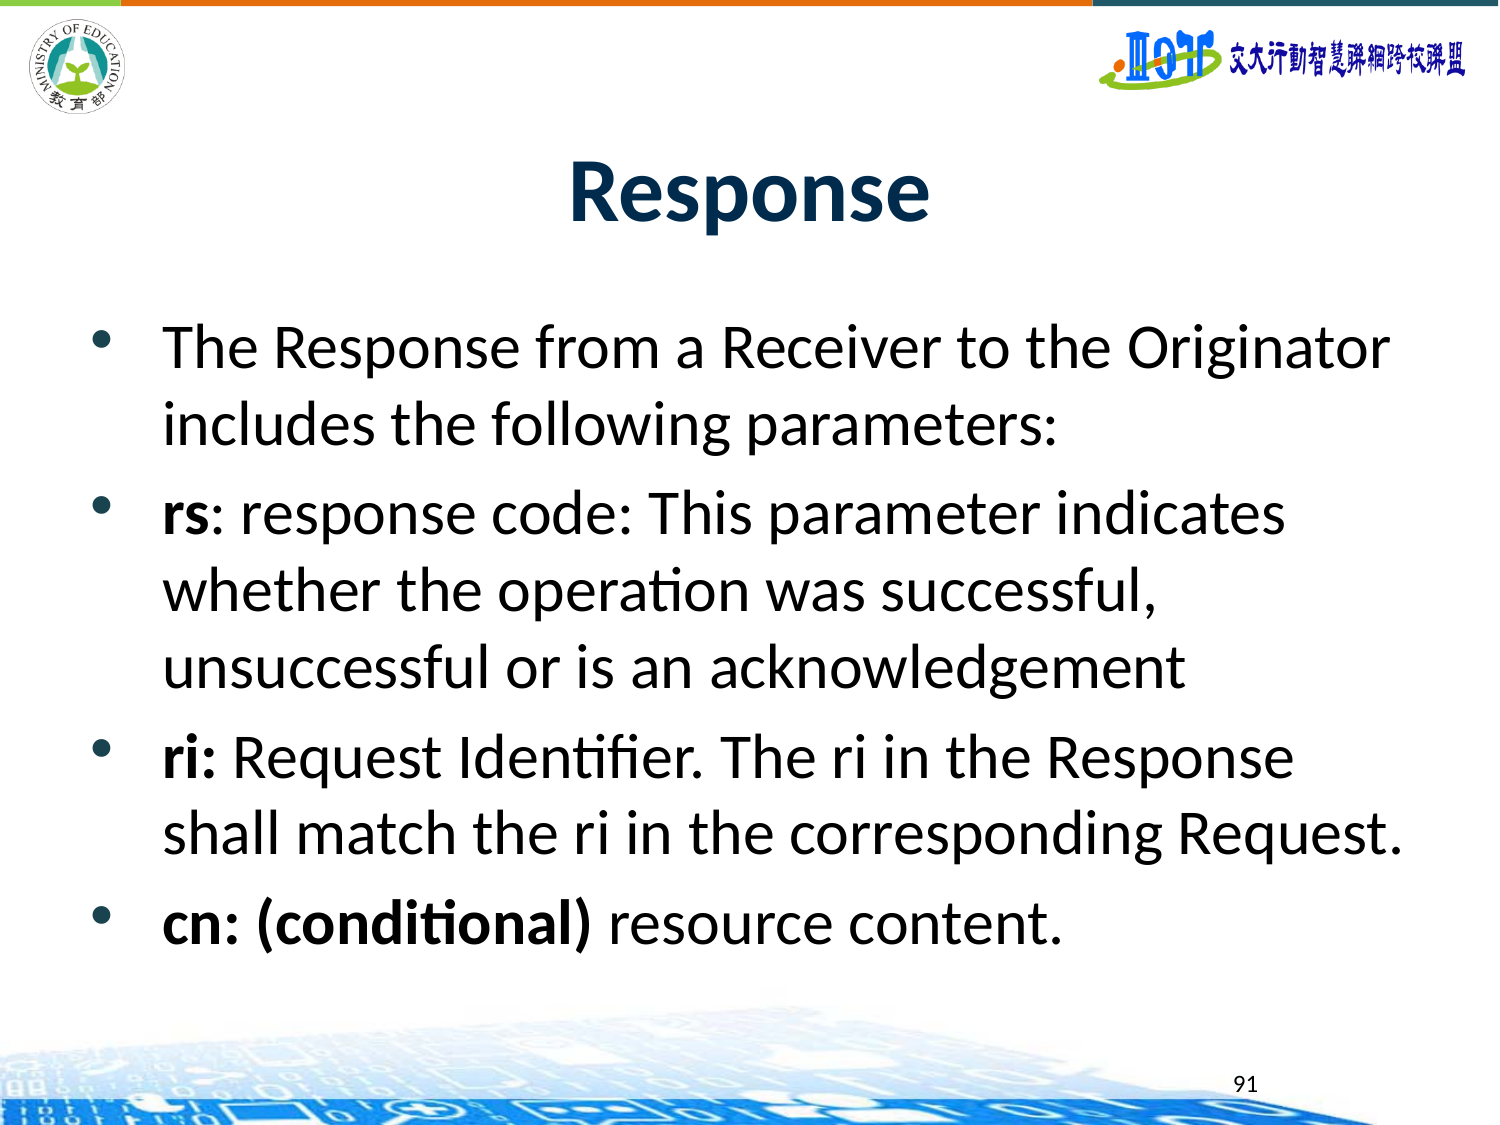

# Response
The Response from a Receiver to the Originator includes the following parameters:
rs: response code: This parameter indicates whether the operation was successful, unsuccessful or is an acknowledgement
ri: Request Identifier. The ri in the Response shall match the ri in the corresponding Request.
cn: (conditional) resource content.

91